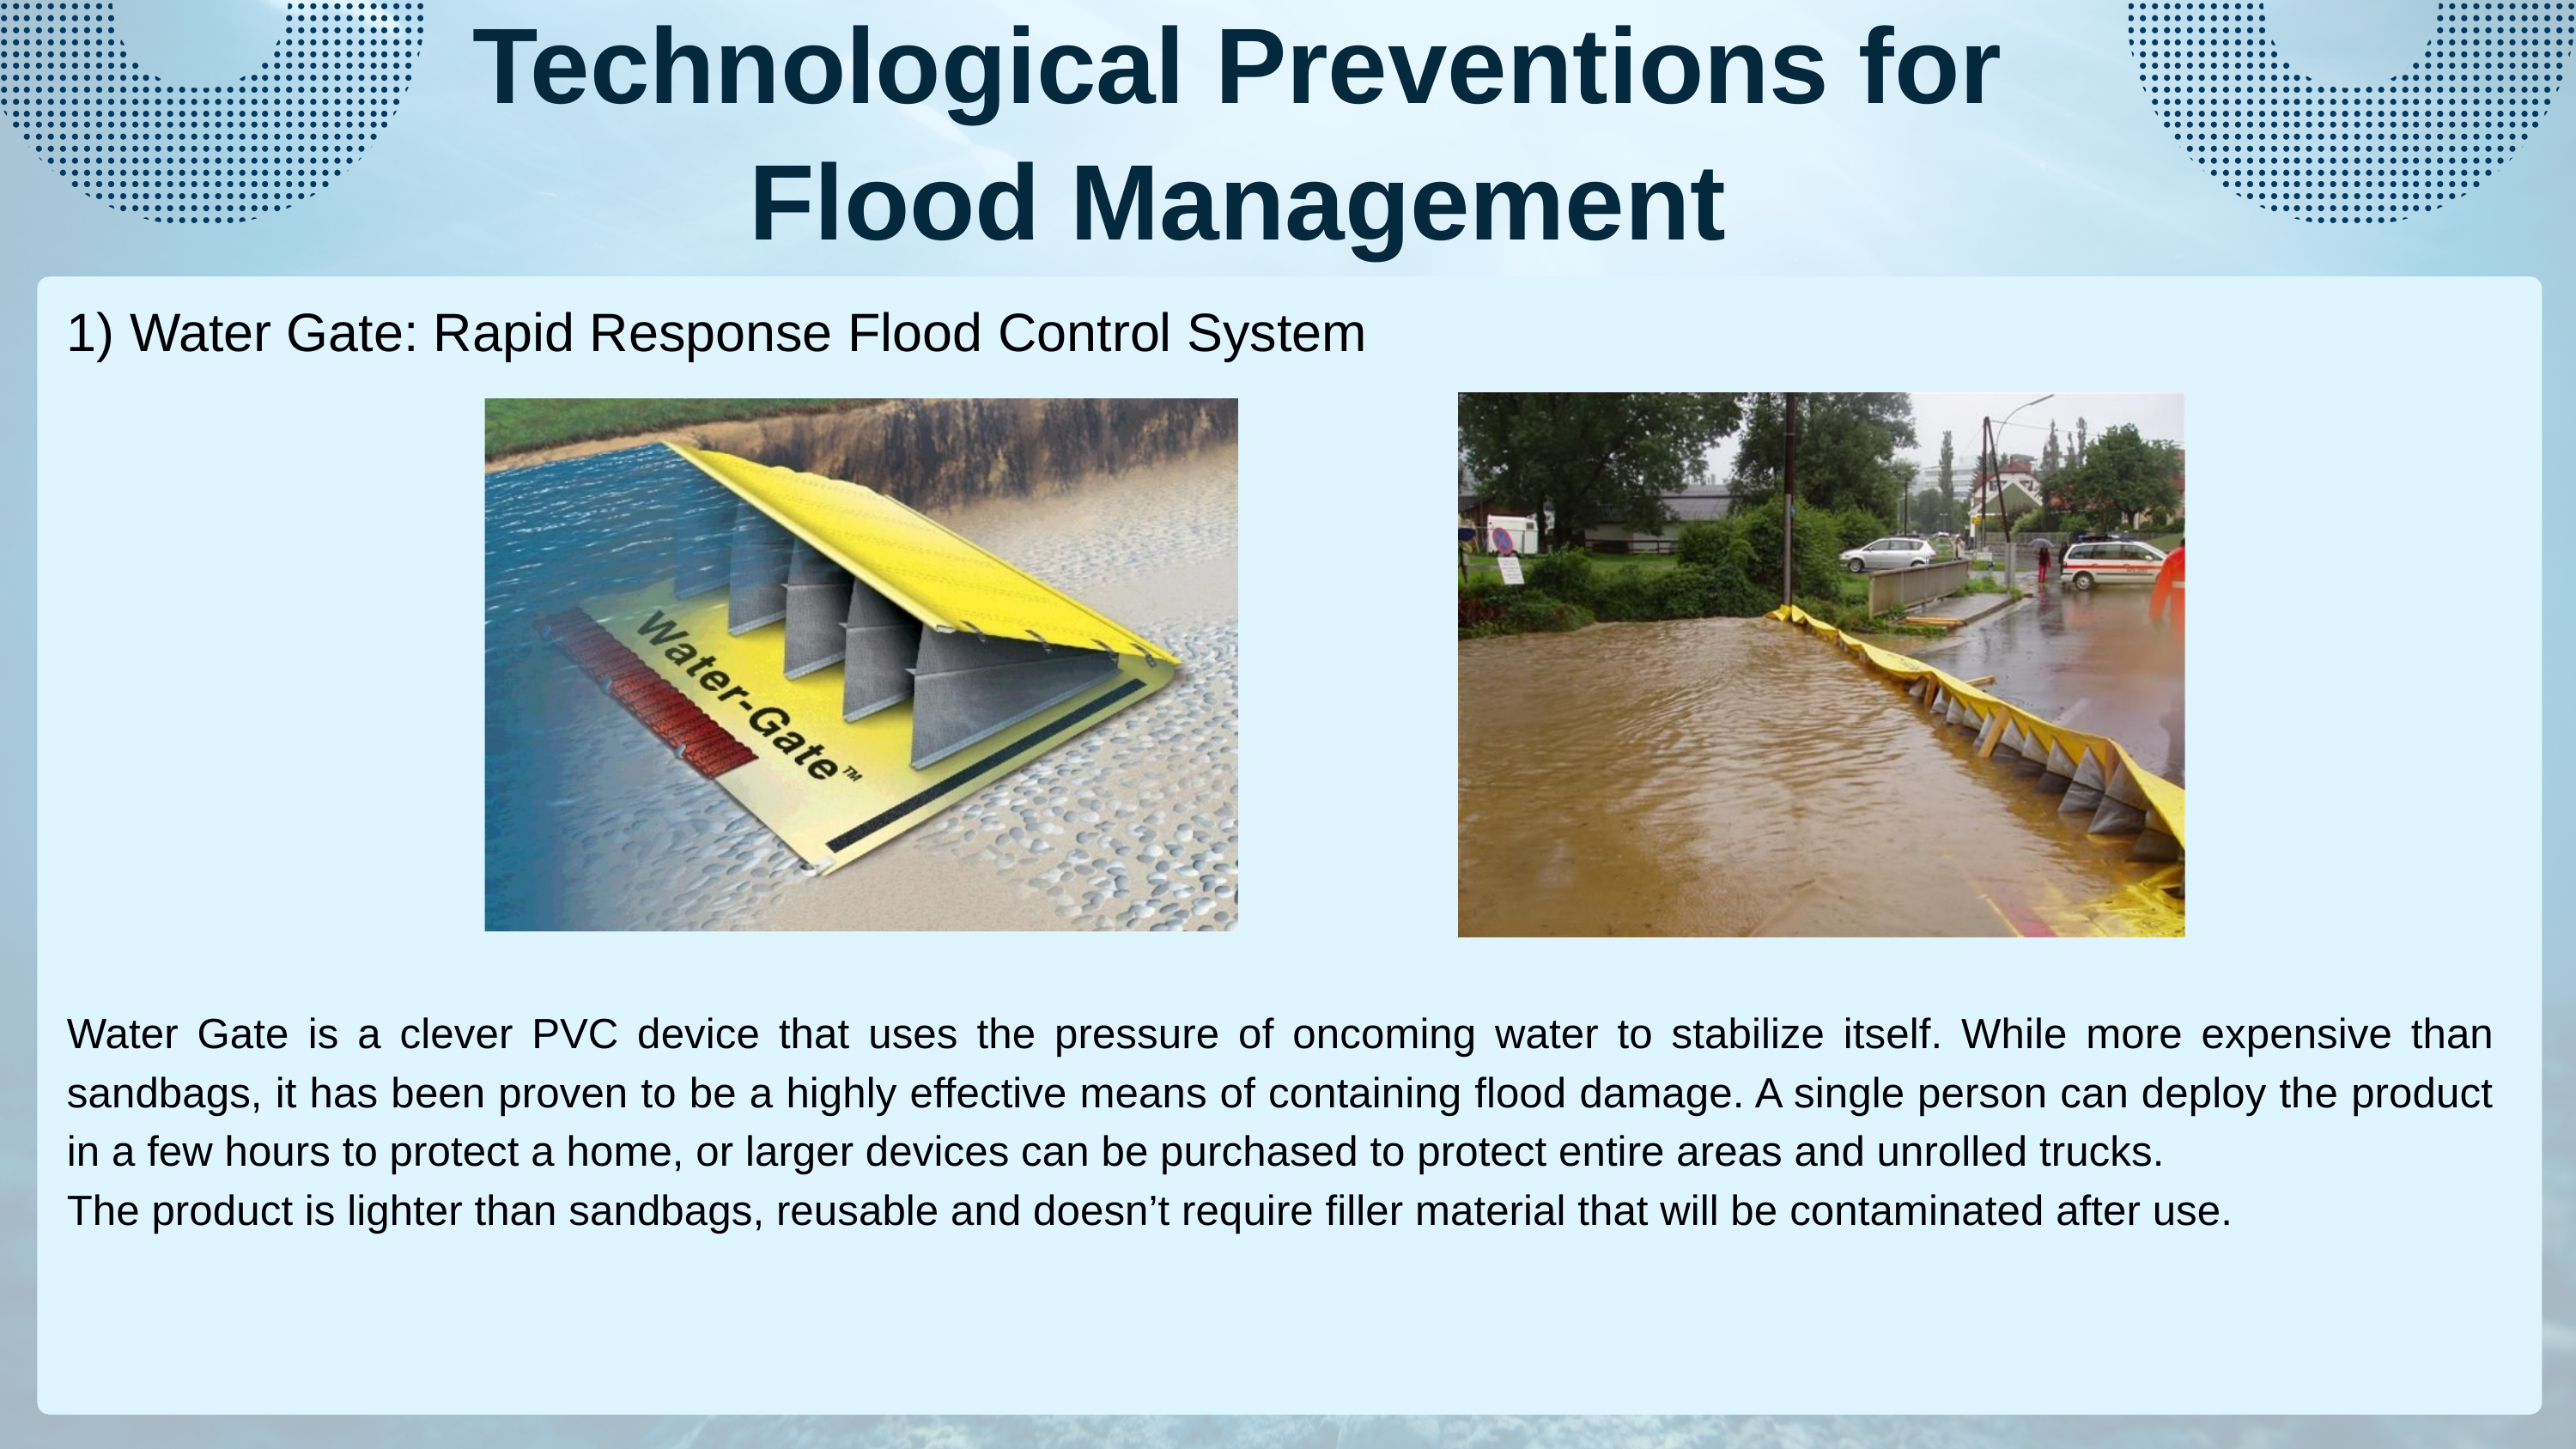

Technological Preventions for Flood Management

1) Water Gate: Rapid Response Flood Control System

Water Gate is a clever PVC device that uses the pressure of oncoming water to stabilize itself. While more expensive than sandbags, it has been proven to be a highly effective means of containing flood damage. A single person can deploy the product in a few hours to protect a home, or larger devices can be purchased to protect entire areas and unrolled trucks.
The product is lighter than sandbags, reusable and doesn’t require filler material that will be contaminated after use.